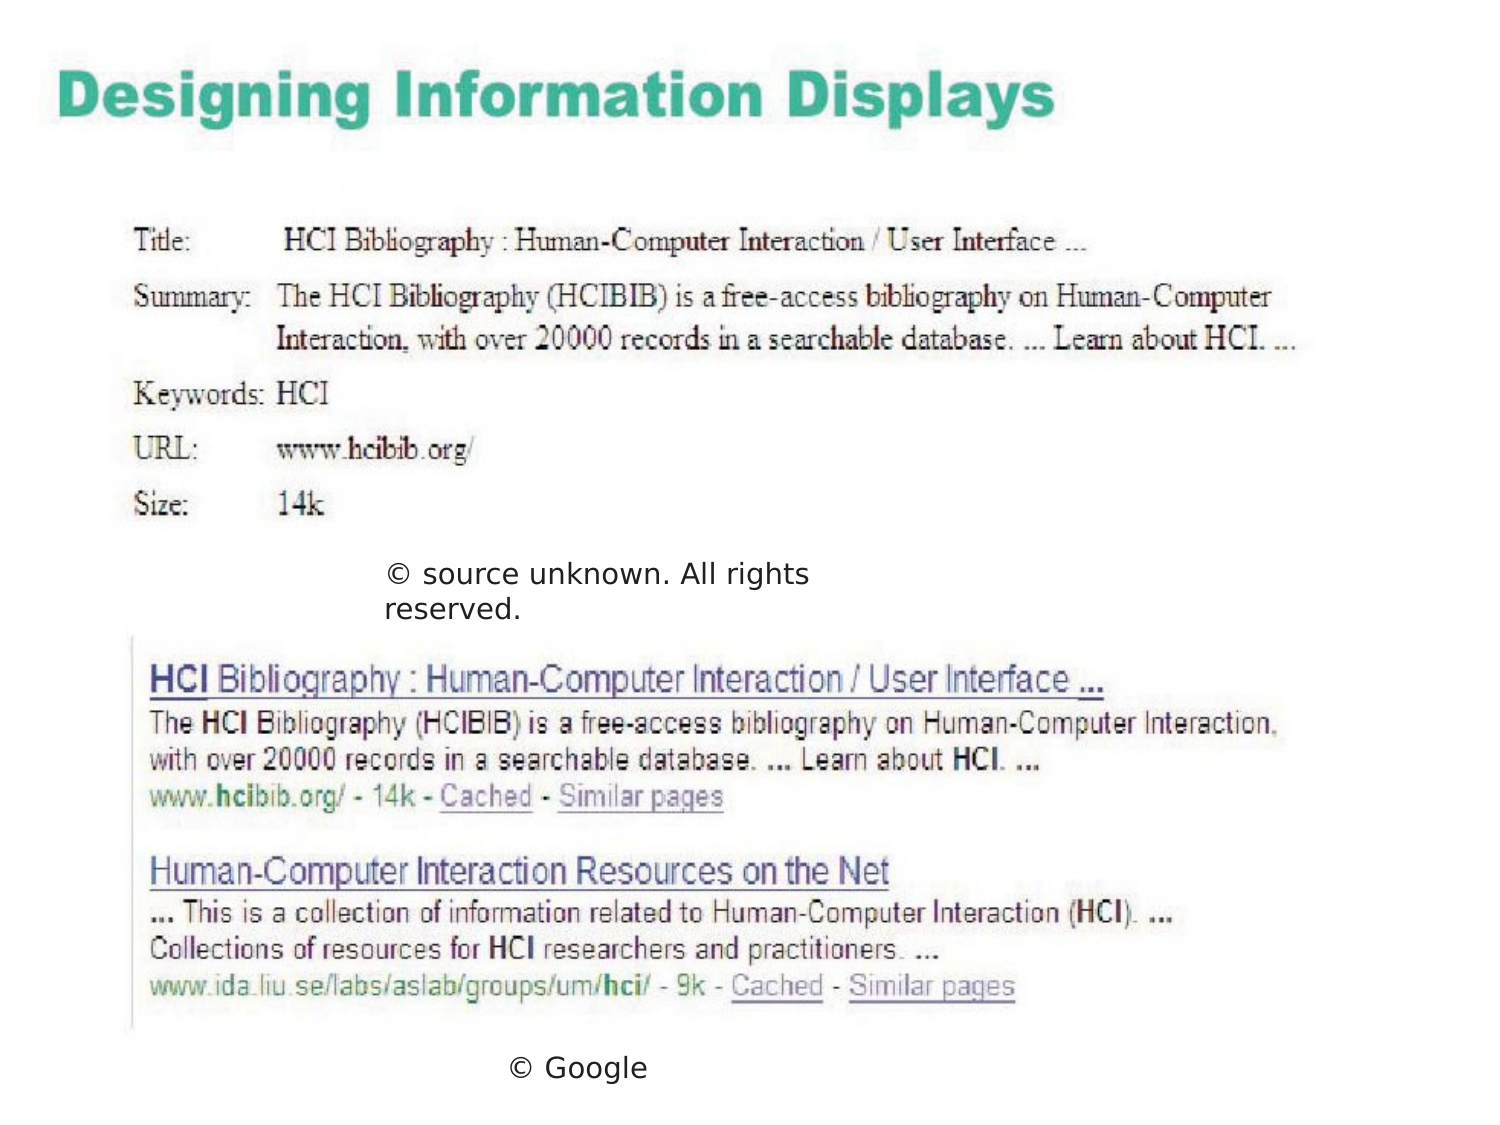

© source unknown. All rights reserved.
© Google